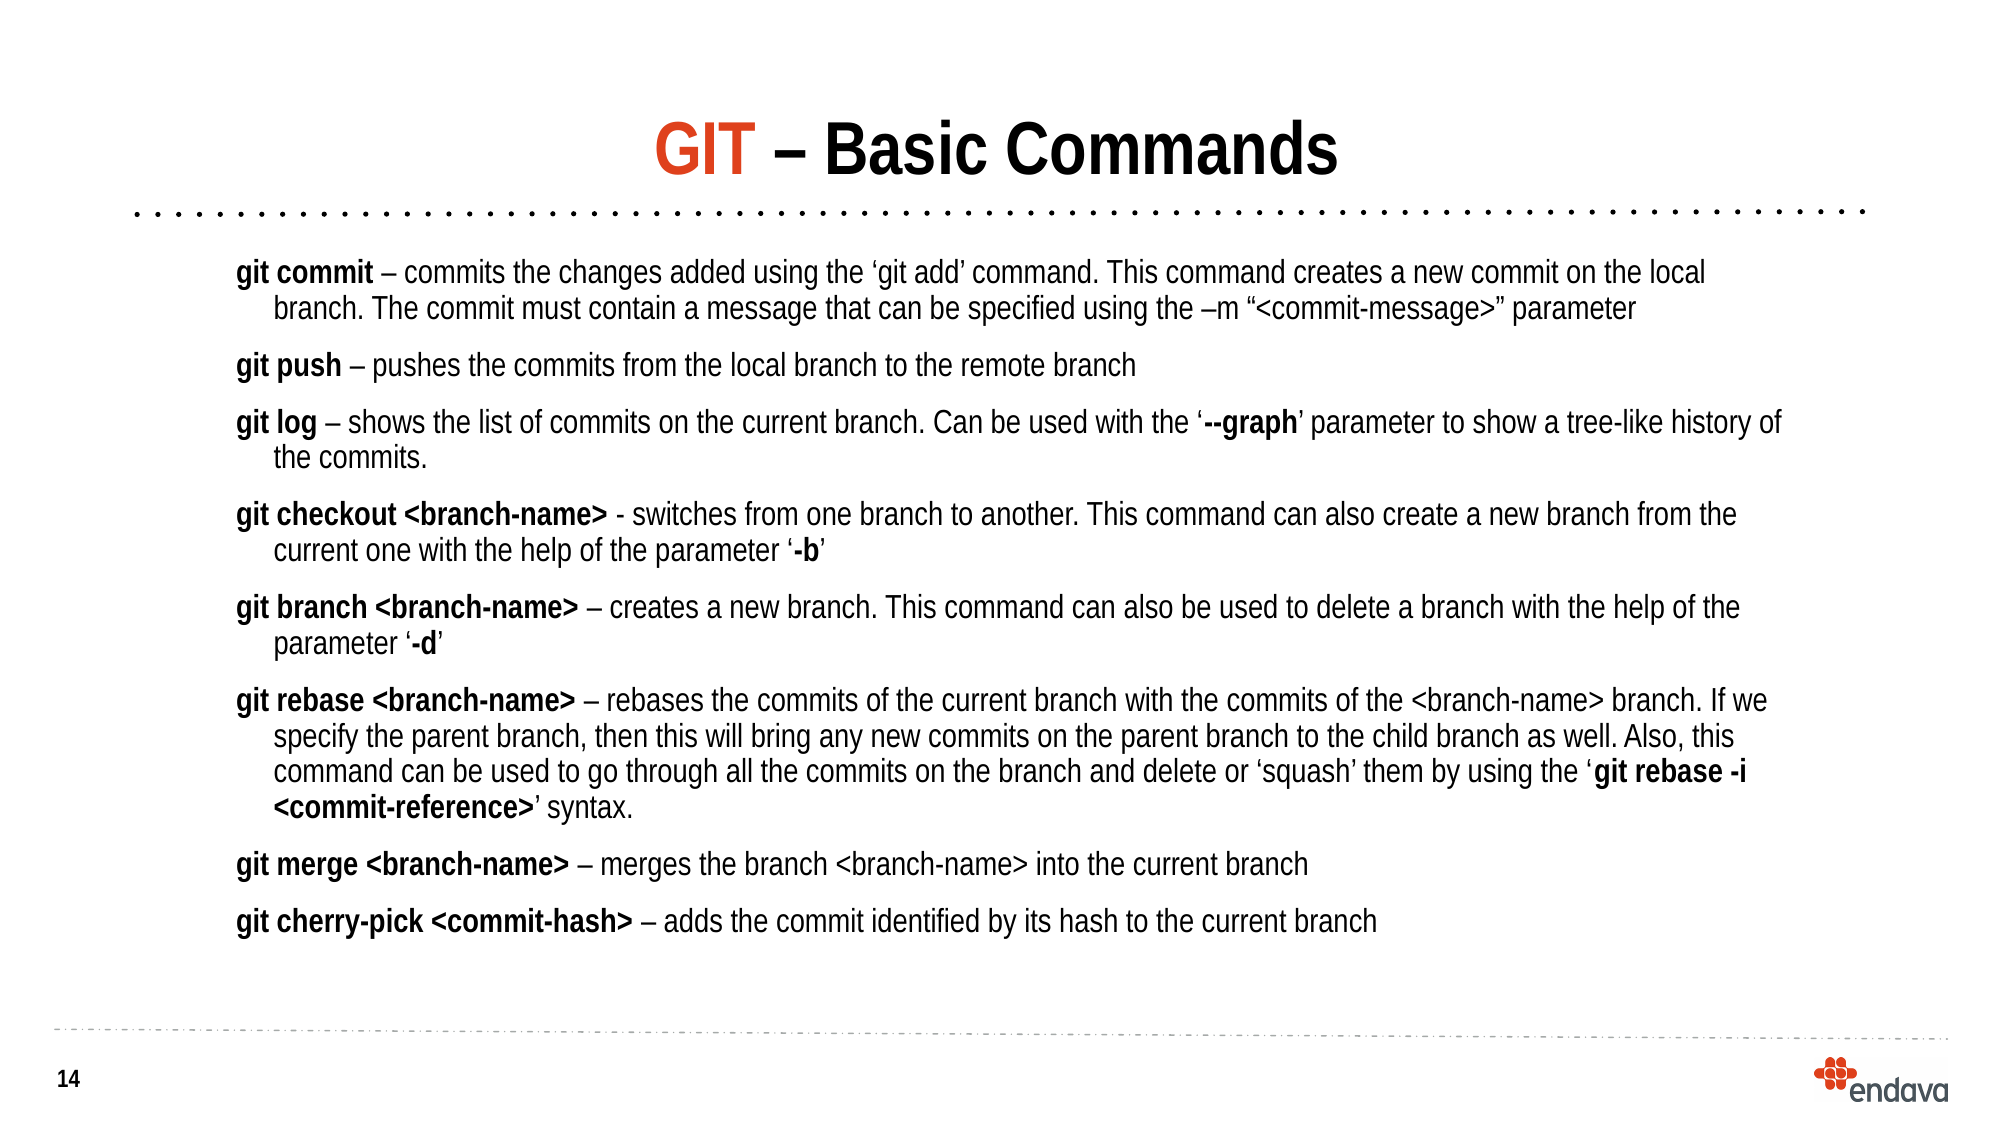

# GIT – Basic Commands
git commit – commits the changes added using the ‘git add’ command. This command creates a new commit on the local branch. The commit must contain a message that can be specified using the –m “<commit-message>” parameter
git push – pushes the commits from the local branch to the remote branch
git log – shows the list of commits on the current branch. Can be used with the ‘--graph’ parameter to show a tree-like history of the commits.
git checkout <branch-name> - switches from one branch to another. This command can also create a new branch from the current one with the help of the parameter ‘-b’
git branch <branch-name> – creates a new branch. This command can also be used to delete a branch with the help of the parameter ‘-d’
git rebase <branch-name> – rebases the commits of the current branch with the commits of the <branch-name> branch. If we specify the parent branch, then this will bring any new commits on the parent branch to the child branch as well. Also, this command can be used to go through all the commits on the branch and delete or ‘squash’ them by using the ‘git rebase -i <commit-reference>’ syntax.
git merge <branch-name> – merges the branch <branch-name> into the current branch
git cherry-pick <commit-hash> – adds the commit identified by its hash to the current branch